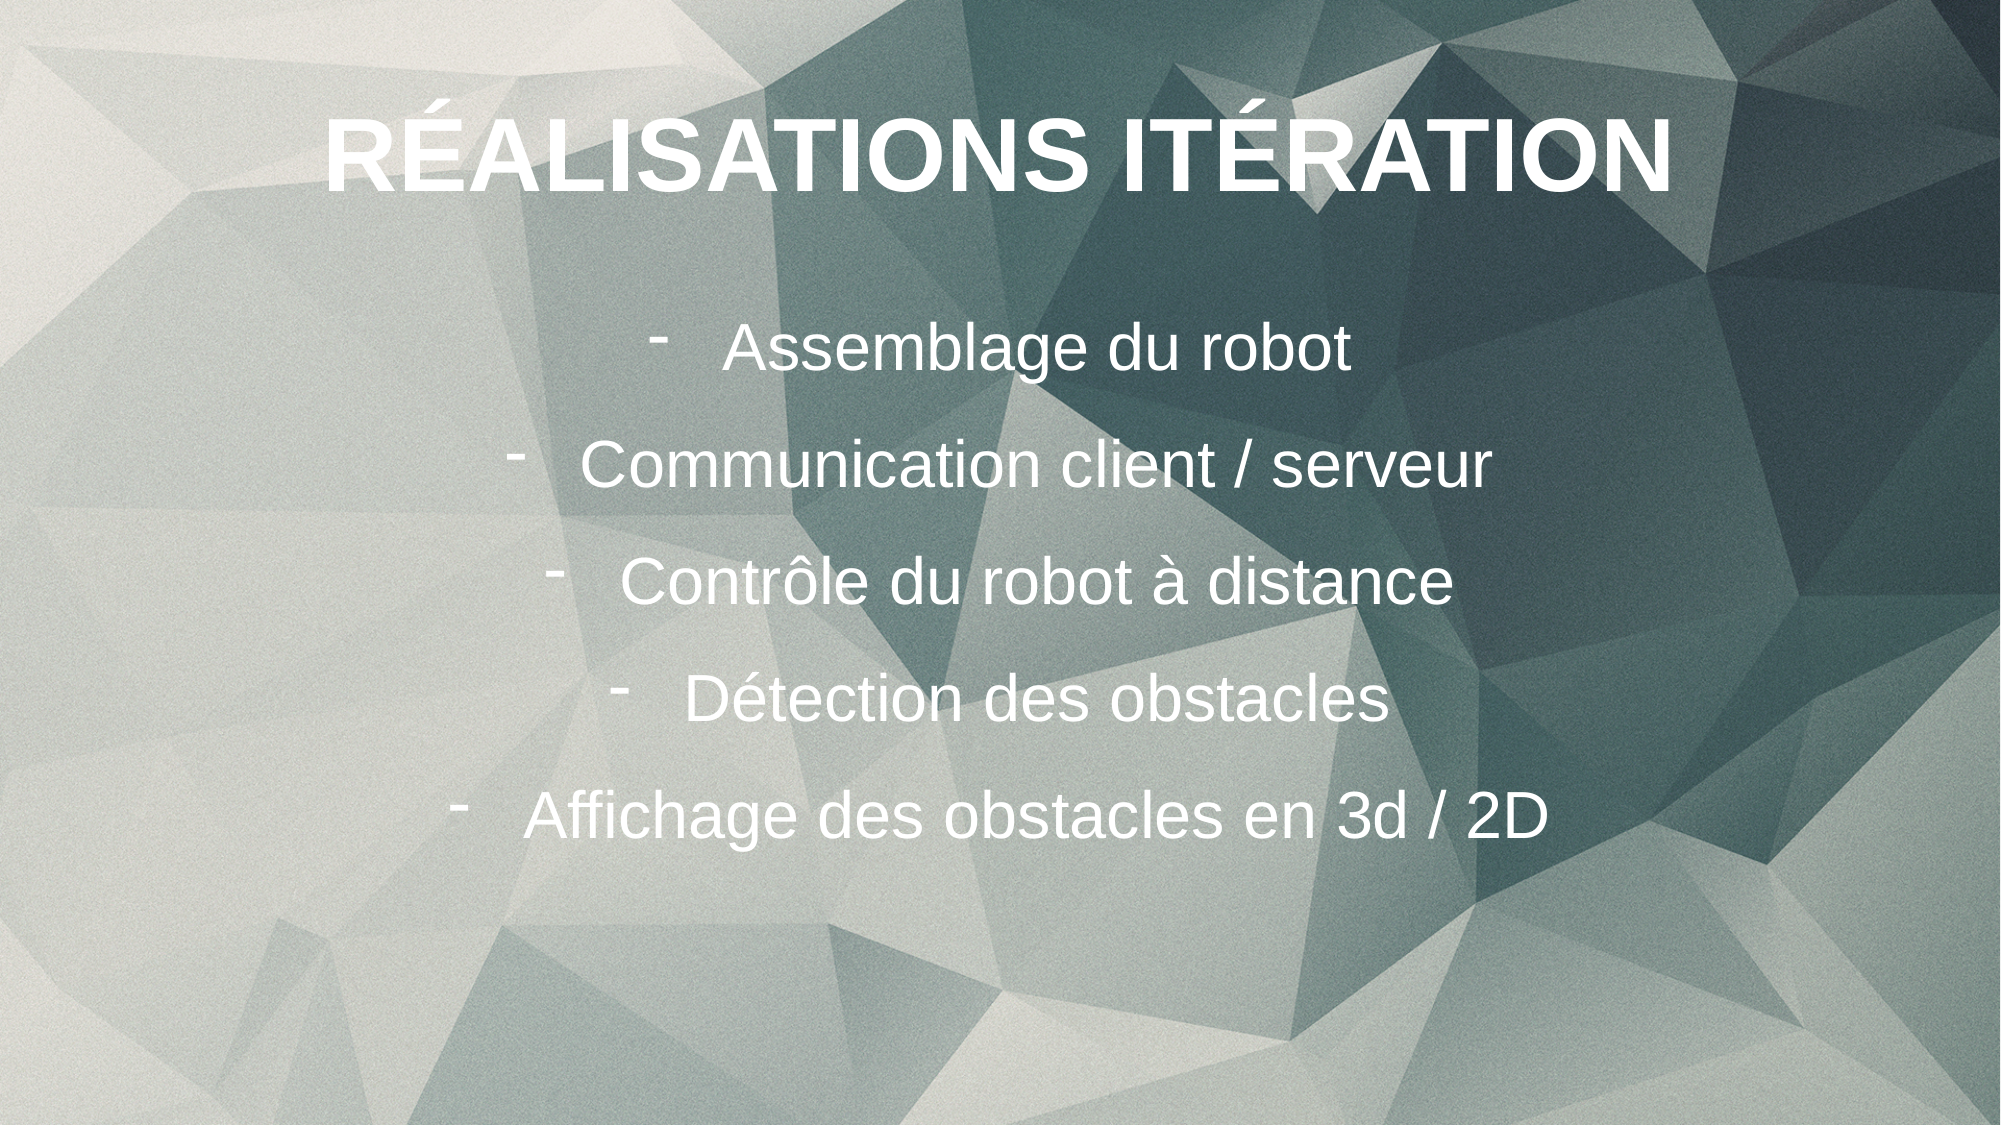

# Réalisations itération
Assemblage du robot
Communication client / serveur
Contrôle du robot à distance
Détection des obstacles
Affichage des obstacles en 3d / 2D